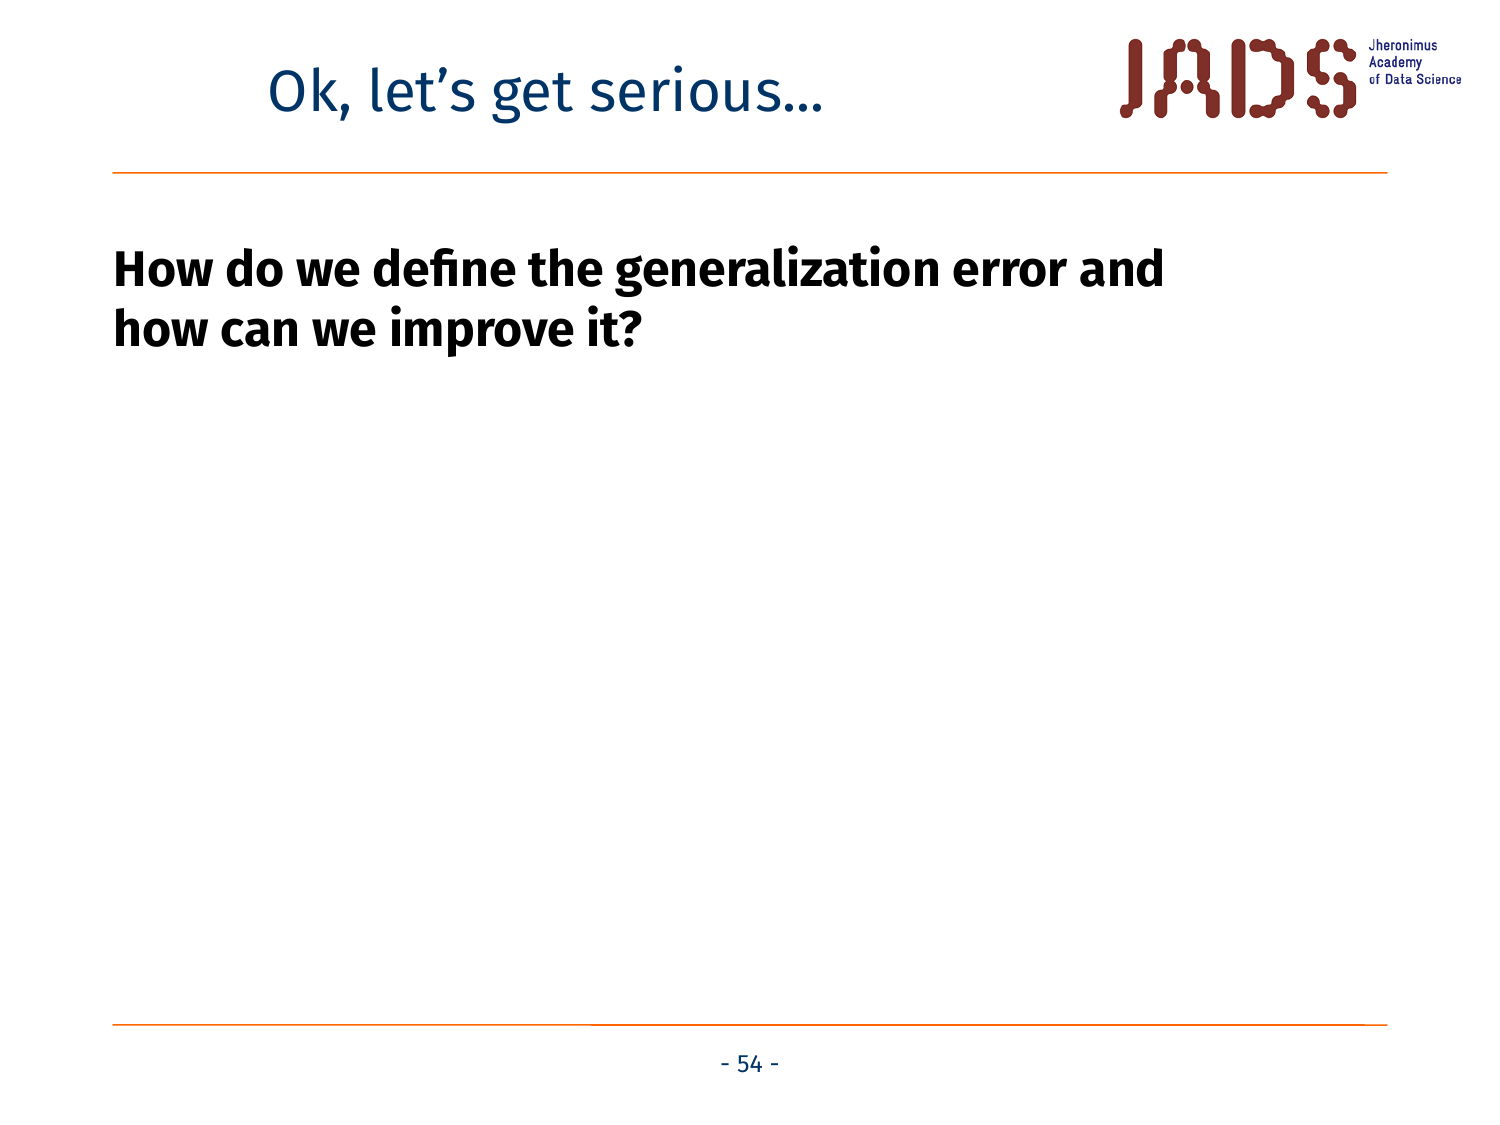

# Ok, let’s get serious...
How do we define the generalization error and how can we improve it?
- 54 -